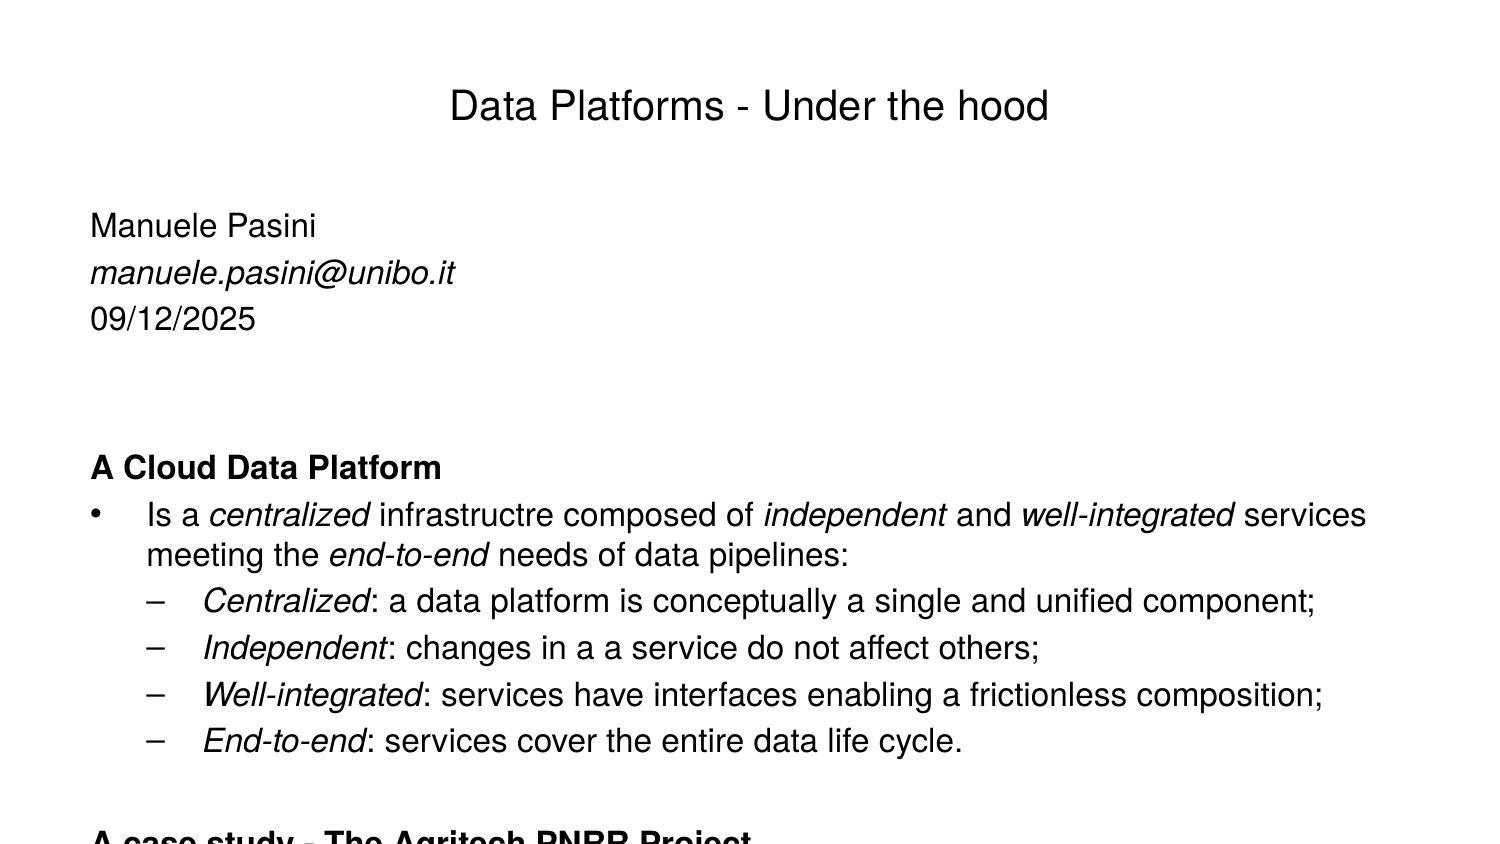

# Data Platforms - Under the hood
Manuele Pasini
manuele.pasini@unibo.it
09/12/2025

A Cloud Data Platform
Is a centralized infrastructre composed of independent and well-integrated services meeting the end-to-end needs of data pipelines:
Centralized: a data platform is conceptually a single and unified component;
Independent: changes in a a service do not affect others;
Well-integrated: services have interfaces enabling a frictionless composition;
End-to-end: services cover the entire data life cycle.
A case study - The Agritech PNRR Project
Goal: Build a data platform to Foster collaboration and integration between different agriculture research projects.